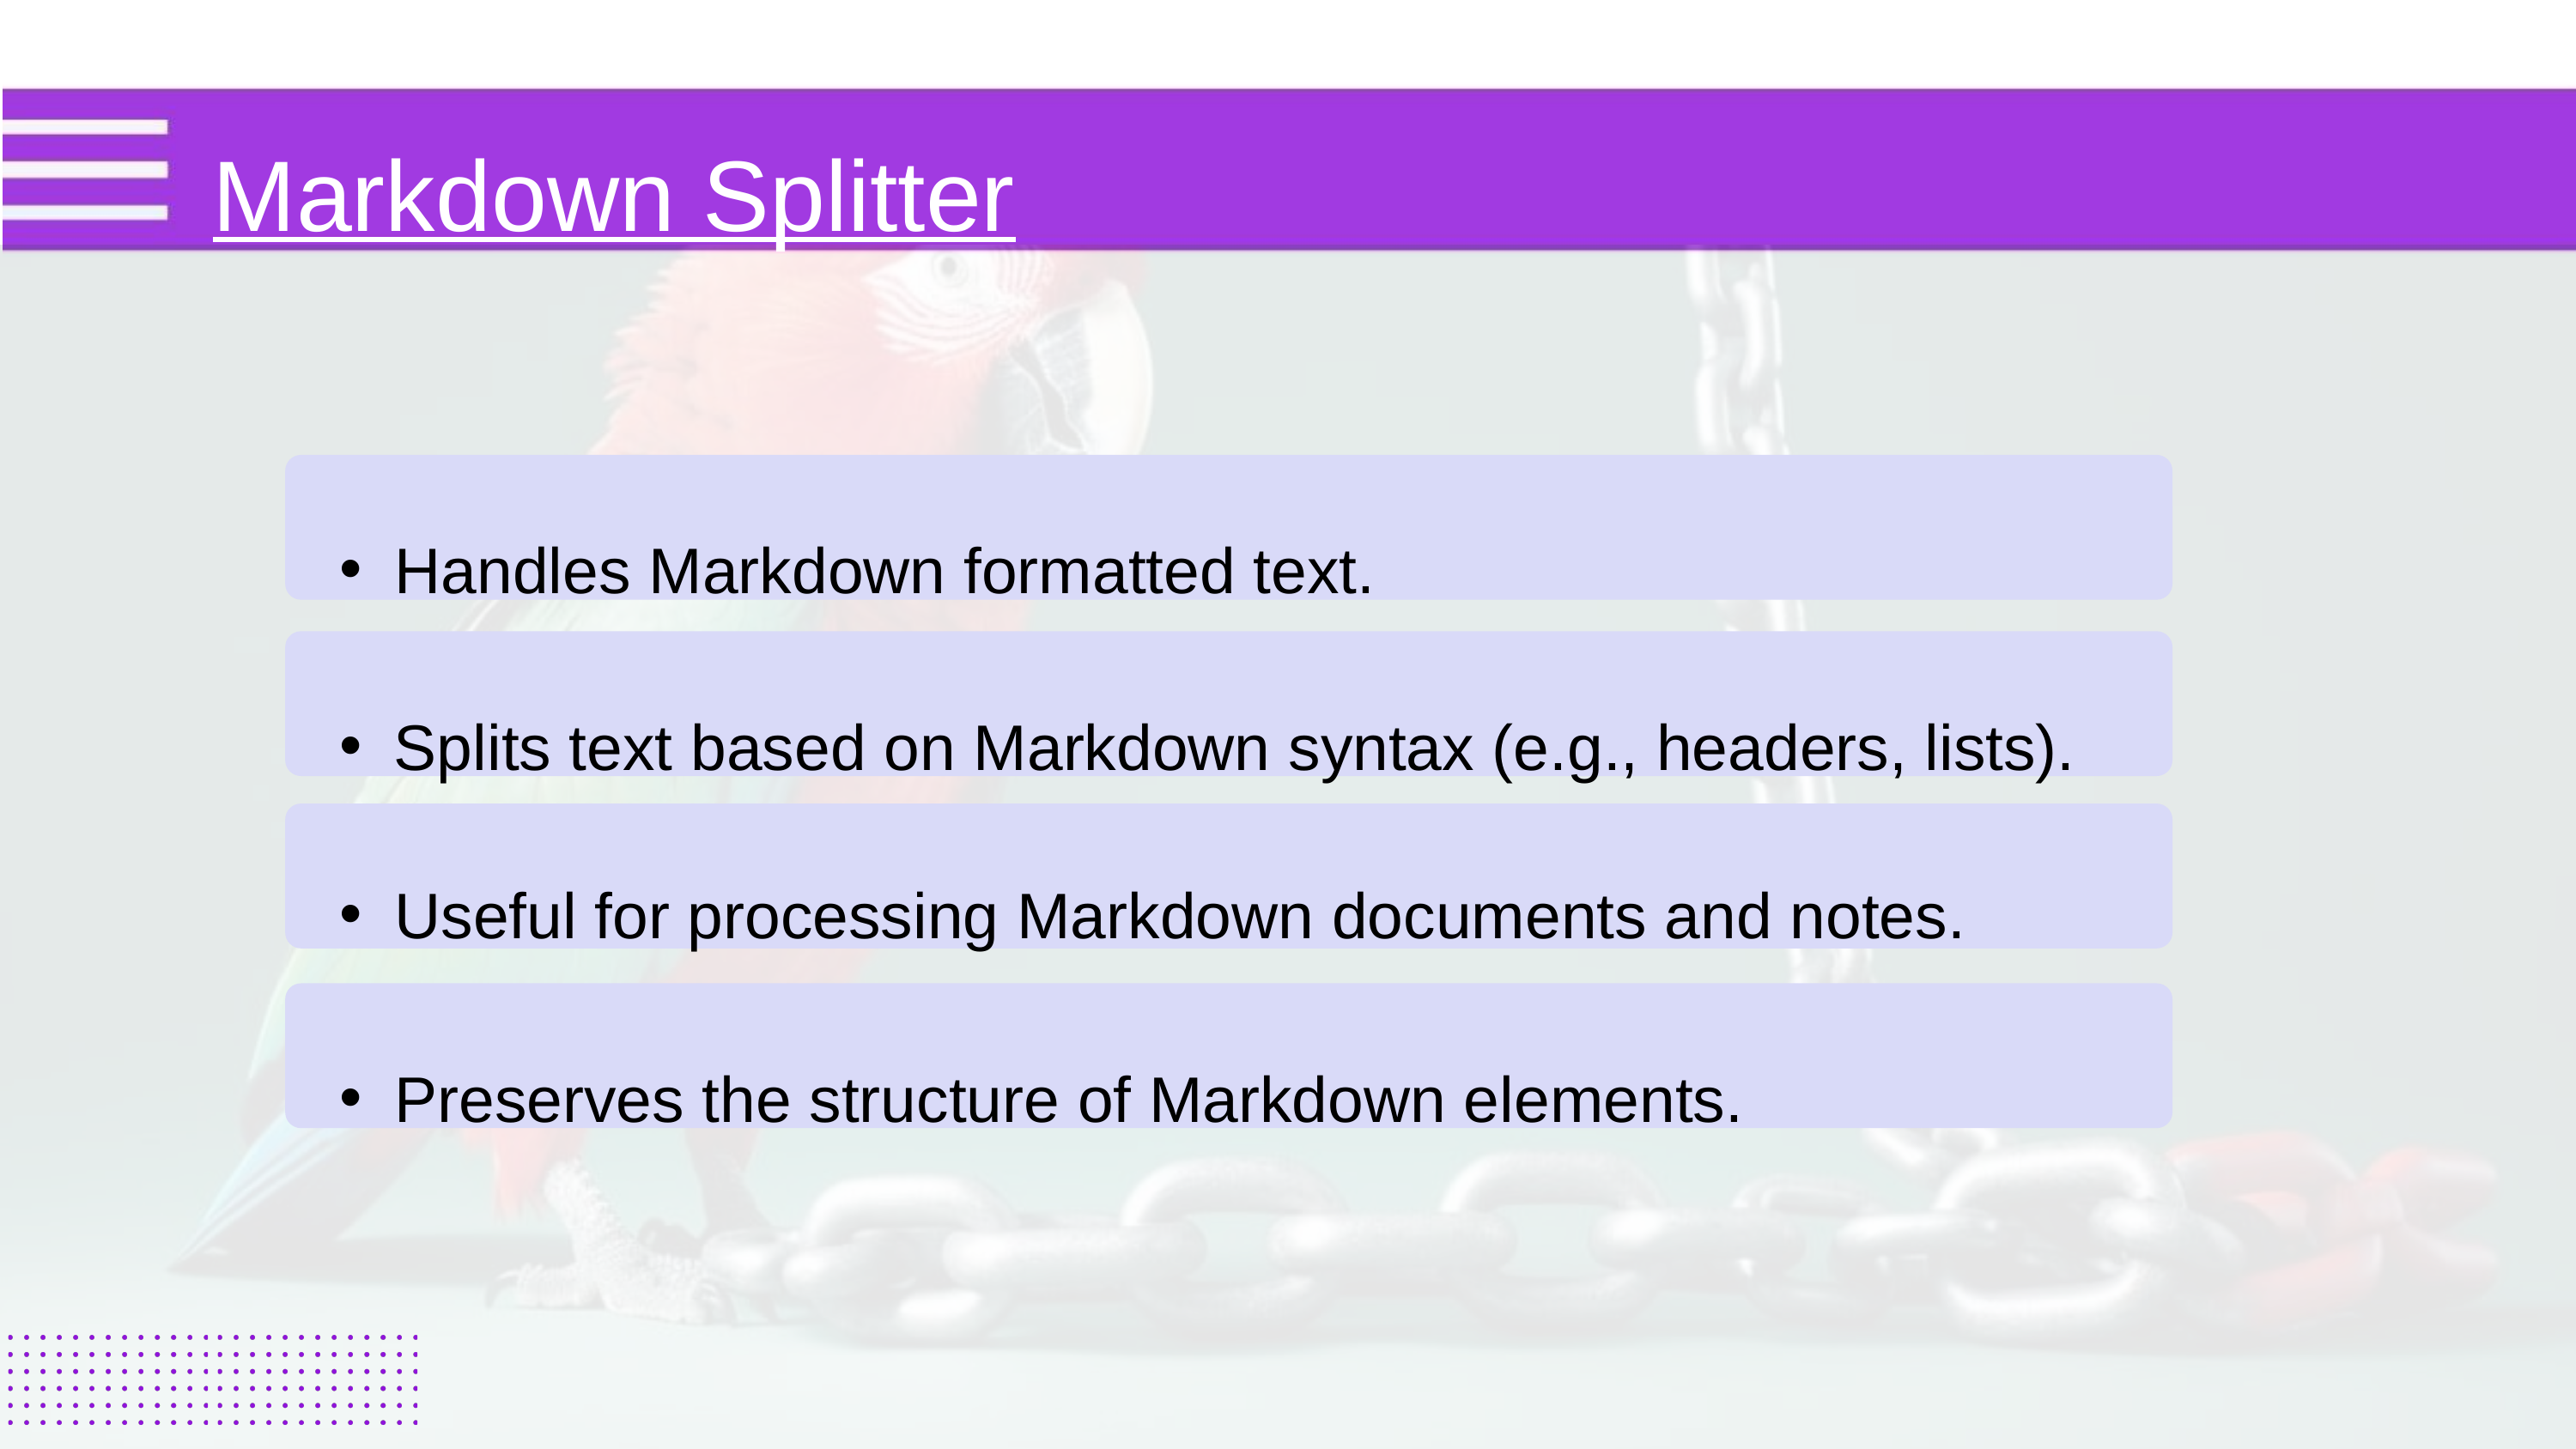

Markdown Splitter

Handles Markdown formatted text.

Splits text based on Markdown syntax (e.g., headers, lists).

Useful for processing Markdown documents and notes.

Preserves the structure of Markdown elements.